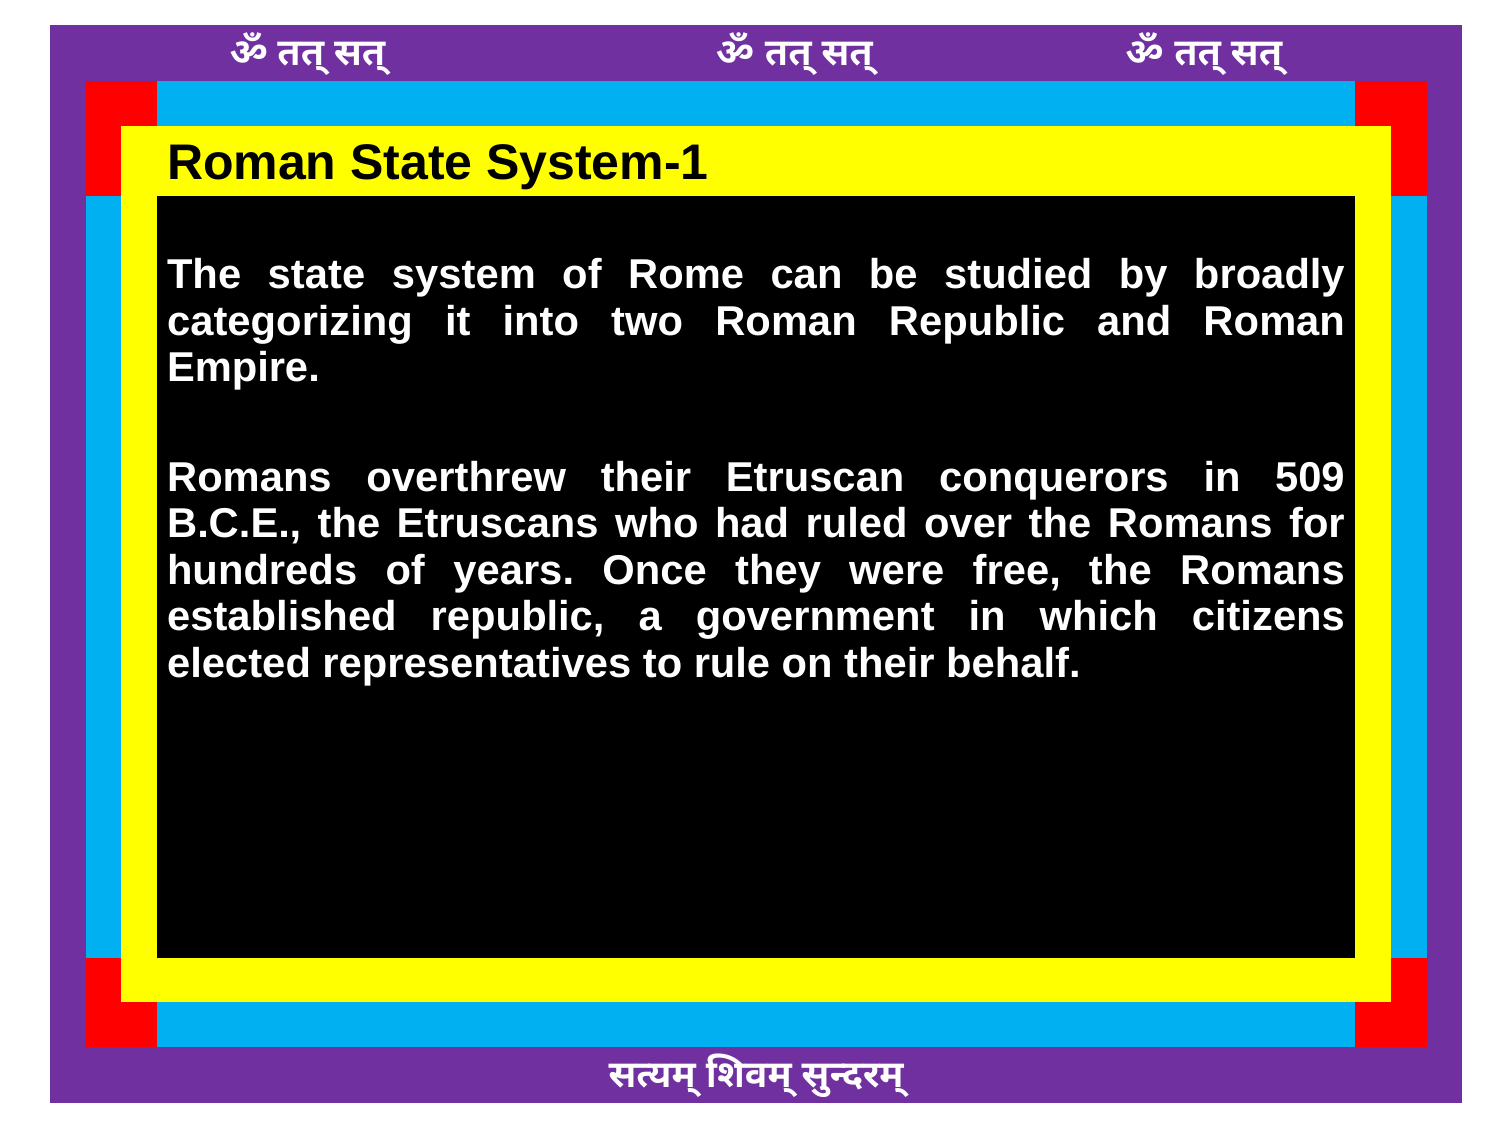

|  |  |  | ॐ तत् सत् ॐ तत् सत् ॐ तत् सत् |  |  |  |
| --- | --- | --- | --- | --- | --- | --- |
|  |  |  |  |  |  |  |
|  |  |  | Roman State System-1 |  |  |  |
|  |  |  | The state system of Rome can be studied by broadly categorizing it into two Roman Republic and Roman Empire. Romans overthrew their Etruscan conquerors in 509 B.C.E., the Etruscans who had ruled over the Romans for hundreds of years. Once they were free, the Romans established republic, a government in which citizens elected representatives to rule on their behalf. |  |  |  |
|  |  |  |  |  |  |  |
|  |  |  |  |  |  |  |
|  |  |  | सत्यम् शिवम् सुन्दरम् |  |  |  |
22